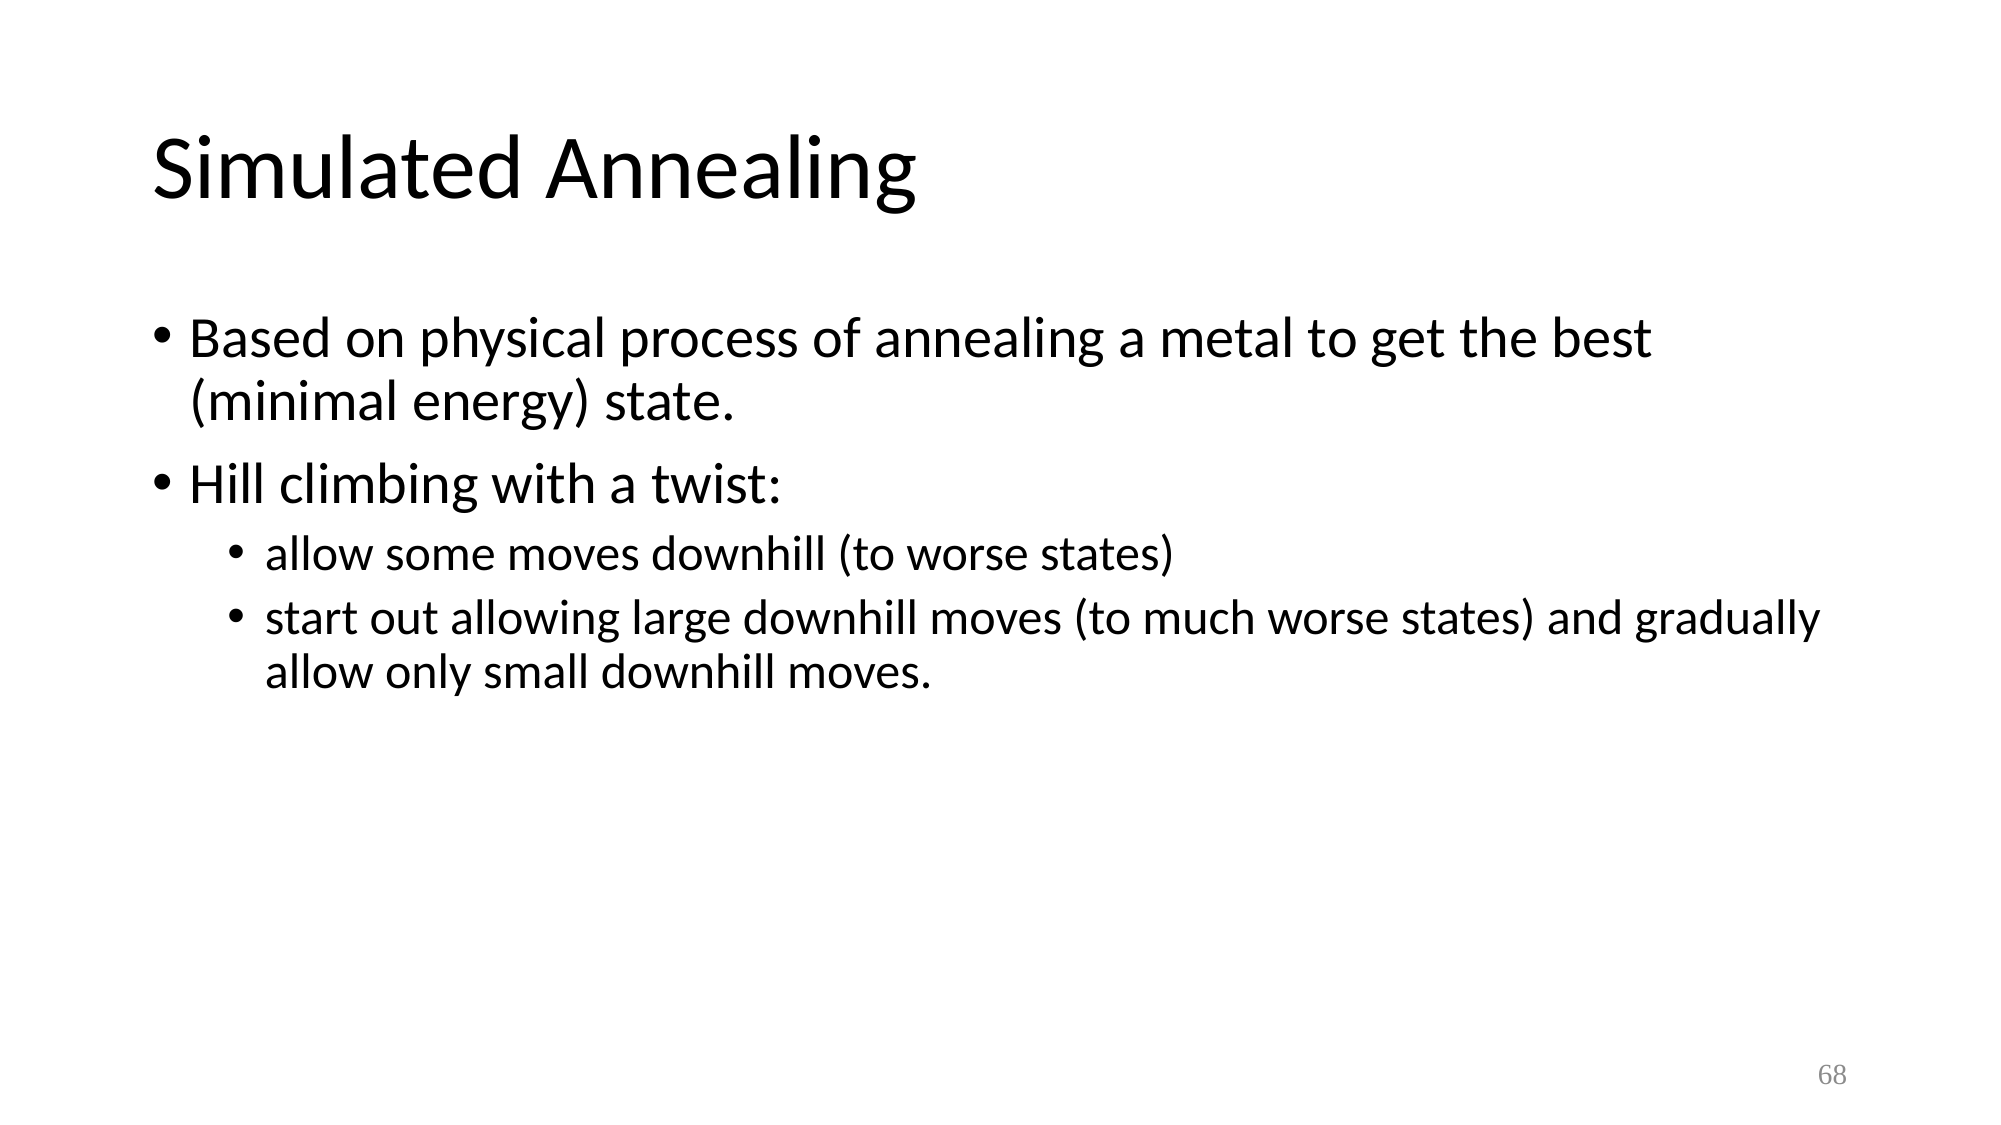

# Simulated Annealing
Based on physical process of annealing a metal to get the best (minimal energy) state.
Hill climbing with a twist:
allow some moves downhill (to worse states)
start out allowing large downhill moves (to much worse states) and gradually allow only small downhill moves.
68